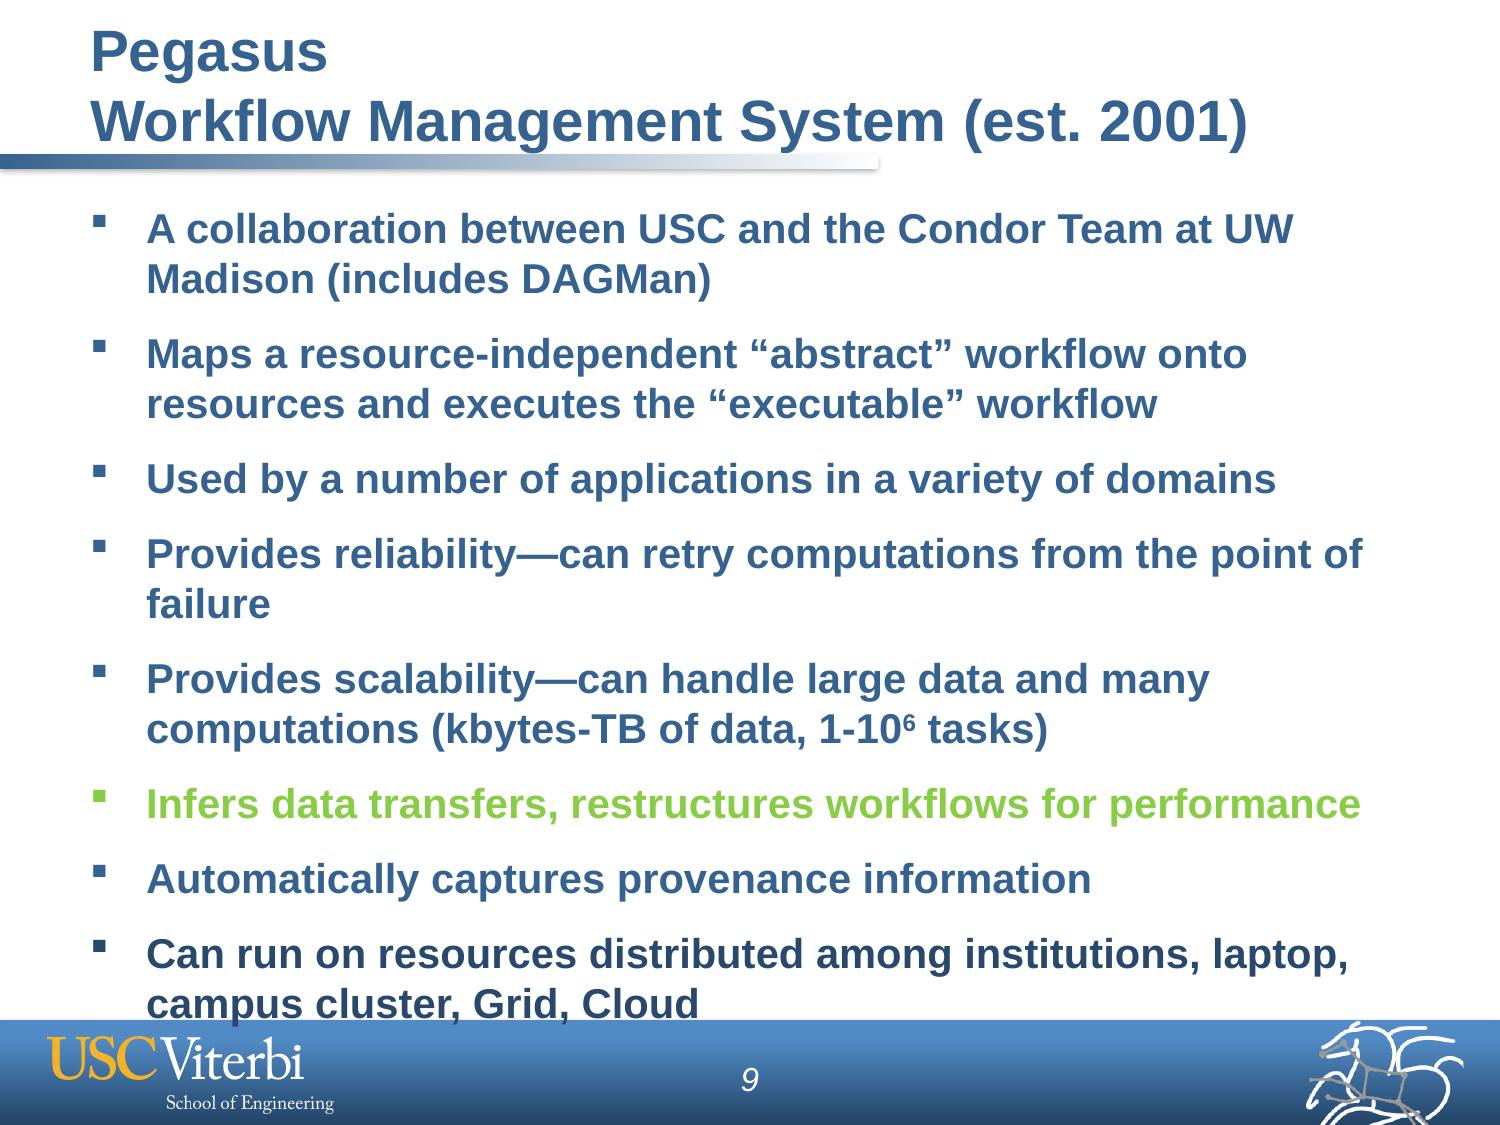

# Pegasus Workflow Management System (est. 2001)
A collaboration between USC and the Condor Team at UW Madison (includes DAGMan)
Maps a resource-independent “abstract” workflow onto resources and executes the “executable” workflow
Used by a number of applications in a variety of domains
Provides reliability—can retry computations from the point of failure
Provides scalability—can handle large data and many computations (kbytes-TB of data, 1-106 tasks)
Infers data transfers, restructures workflows for performance
Automatically captures provenance information
Can run on resources distributed among institutions, laptop, campus cluster, Grid, Cloud